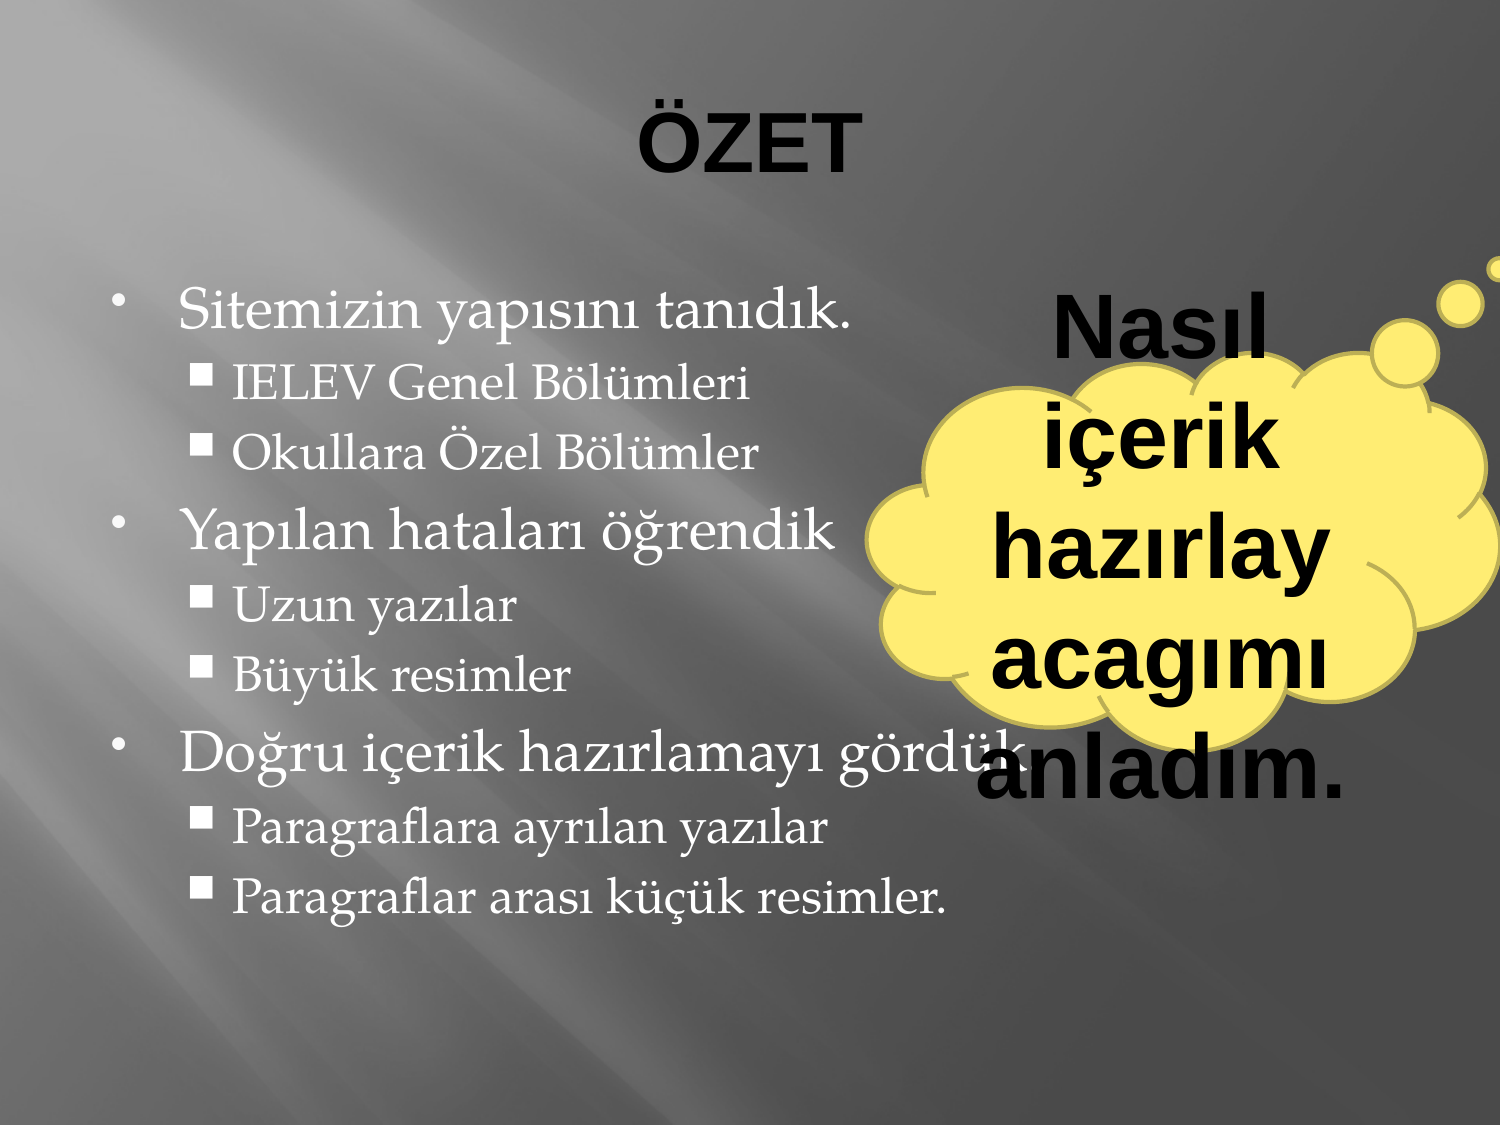

# ÖZET
Sitemizin yapısını tanıdık.
IELEV Genel Bölümleri
Okullara Özel Bölümler
Yapılan hataları öğrendik
Uzun yazılar
Büyük resimler
Doğru içerik hazırlamayı gördük.
Paragraflara ayrılan yazılar
Paragraflar arası küçük resimler.
Nasıl içerik hazırlayacagımı anladım.